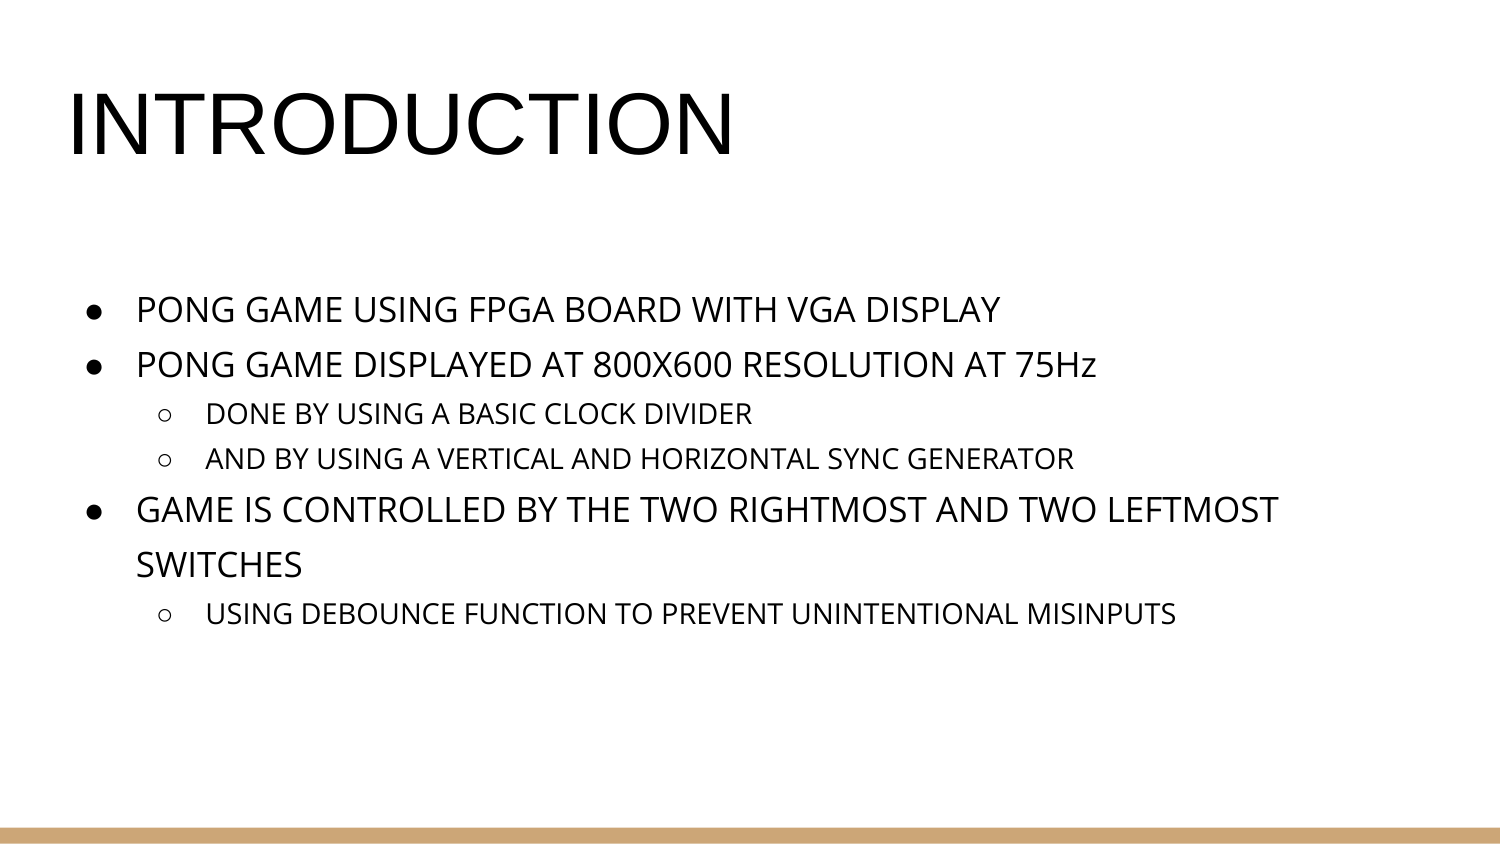

# INTRODUCTION
PONG GAME USING FPGA BOARD WITH VGA DISPLAY
PONG GAME DISPLAYED AT 800X600 RESOLUTION AT 75Hz
DONE BY USING A BASIC CLOCK DIVIDER
AND BY USING A VERTICAL AND HORIZONTAL SYNC GENERATOR
GAME IS CONTROLLED BY THE TWO RIGHTMOST AND TWO LEFTMOST SWITCHES
USING DEBOUNCE FUNCTION TO PREVENT UNINTENTIONAL MISINPUTS